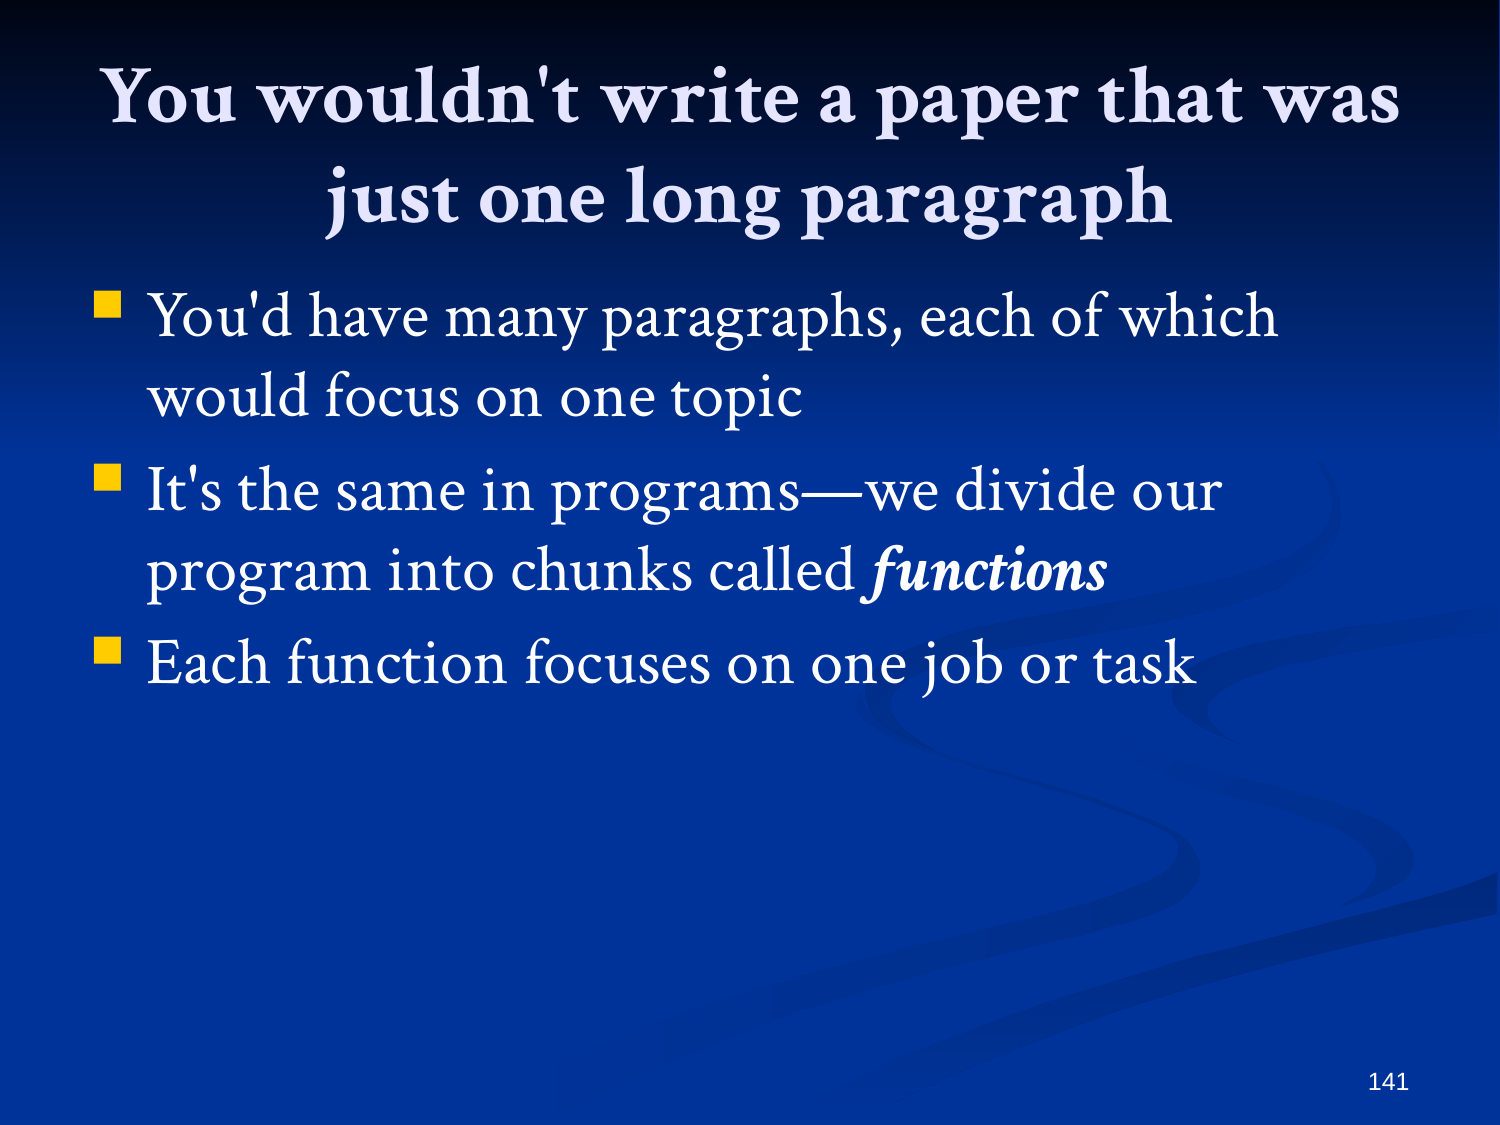

# You wouldn't write a paper that was just one long paragraph
You'd have many paragraphs, each of which would focus on one topic
It's the same in programs—we divide our program into chunks called functions
Each function focuses on one job or task
141